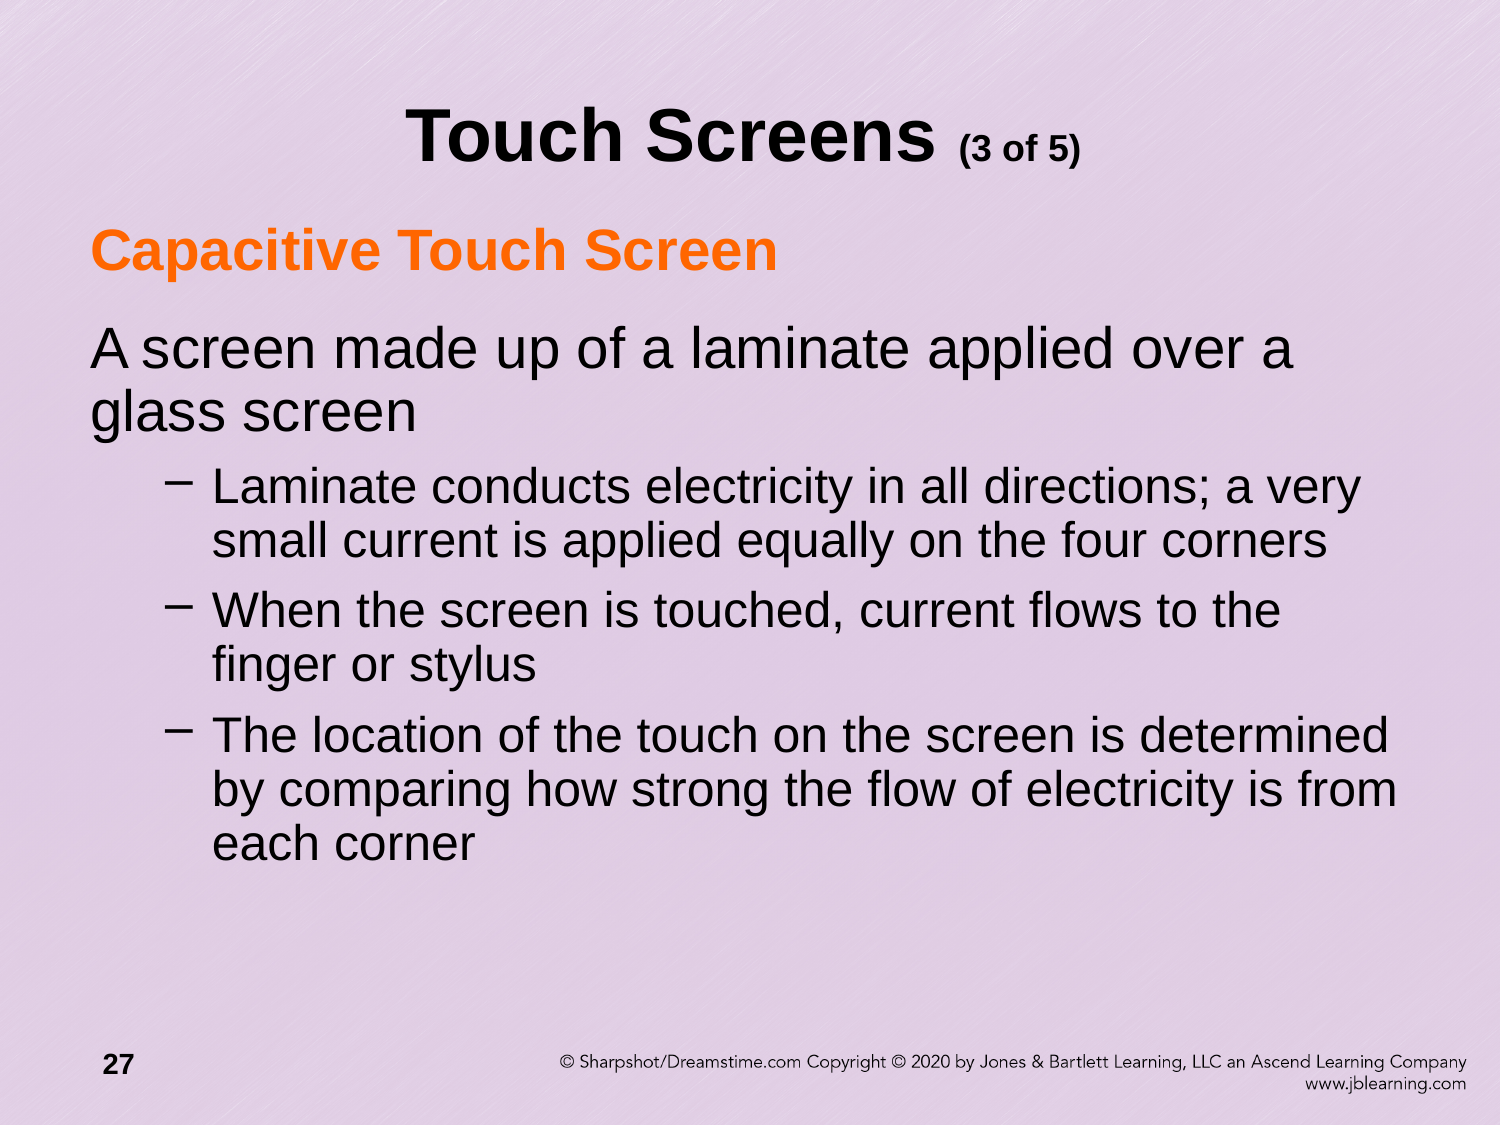

# Touch Screens (3 of 5)
Capacitive Touch Screen
A screen made up of a laminate applied over a glass screen
Laminate conducts electricity in all directions; a very small current is applied equally on the four corners
When the screen is touched, current flows to the finger or stylus
The location of the touch on the screen is determined by comparing how strong the flow of electricity is from each corner

27